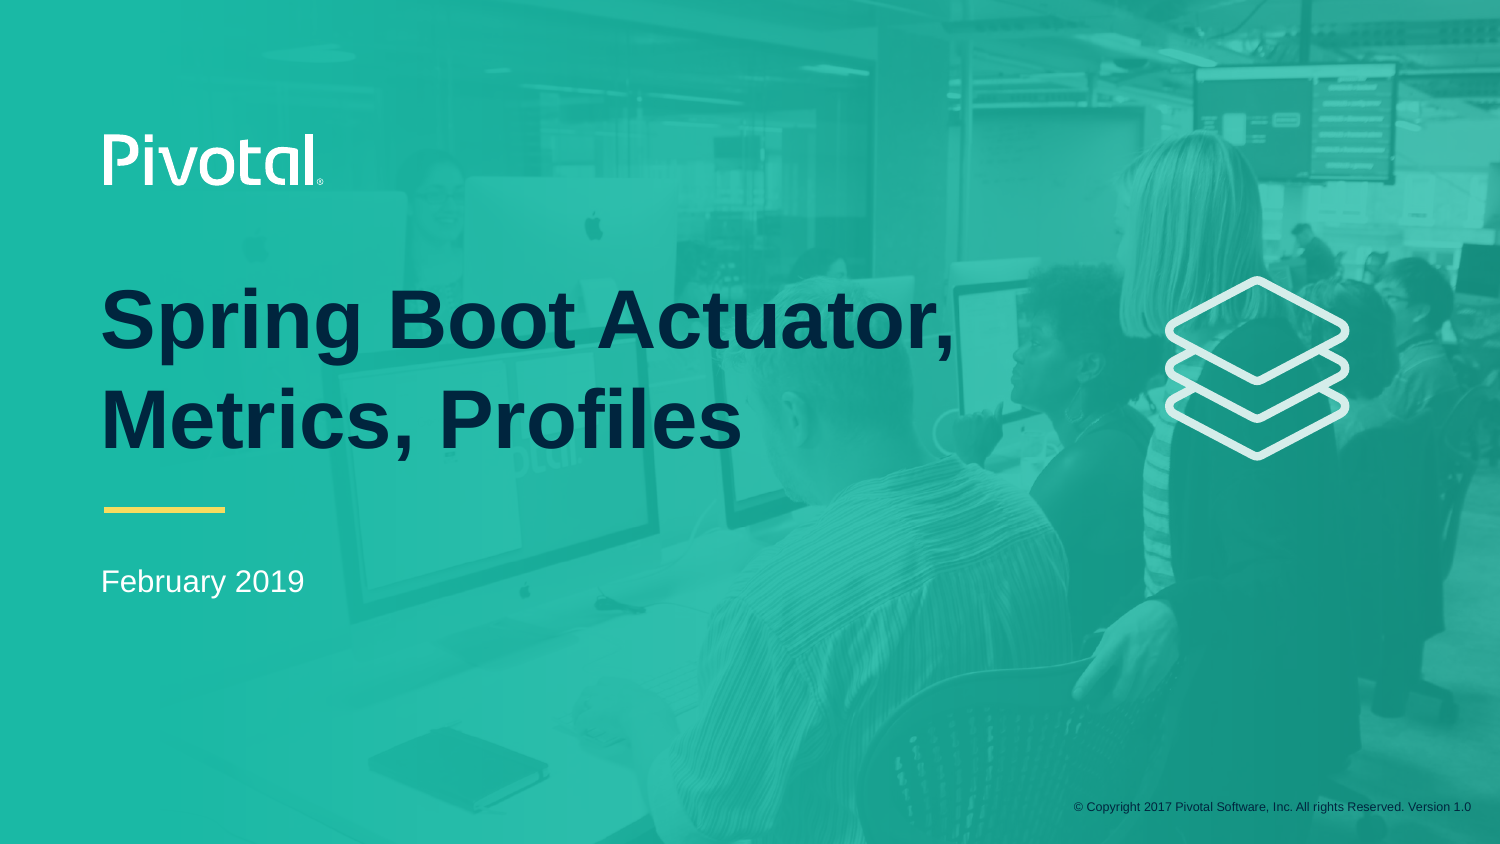

# Spring Boot Actuator, Metrics, Profiles
February 2019